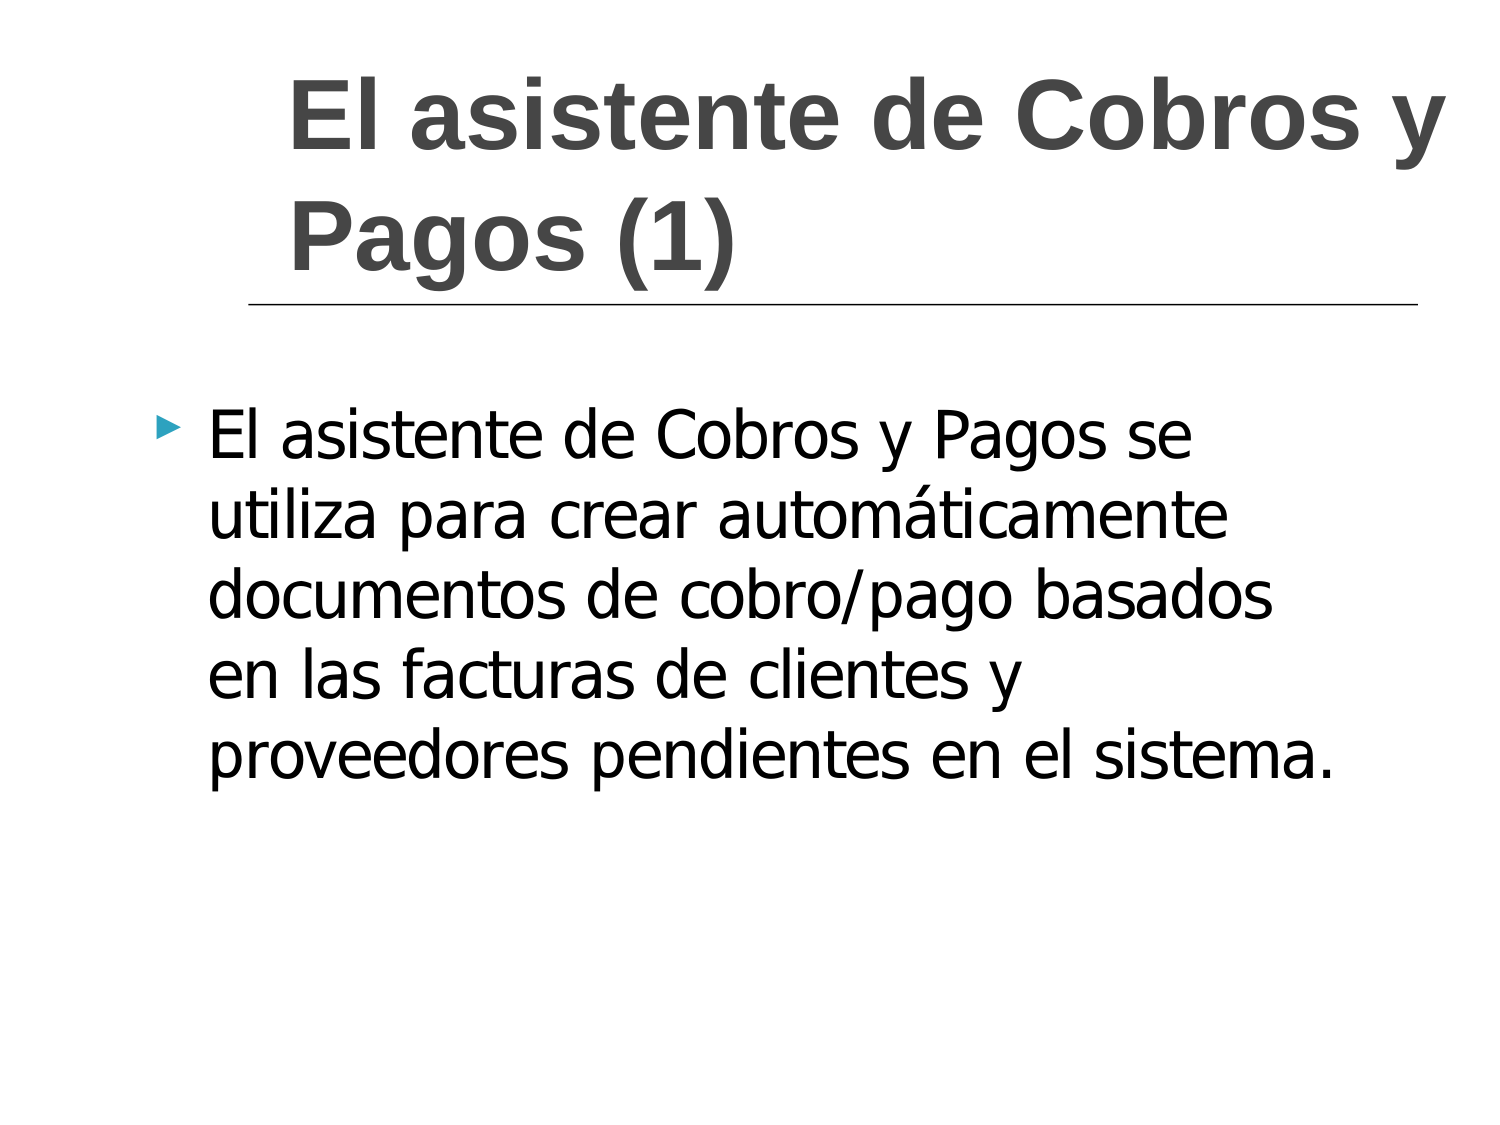

El asistente de Cobros y Pagos (1)

El asistente de Cobros y Pagos se utiliza para crear automáticamente documentos de cobro/pago basados en las facturas de clientes y proveedores pendientes en el sistema.